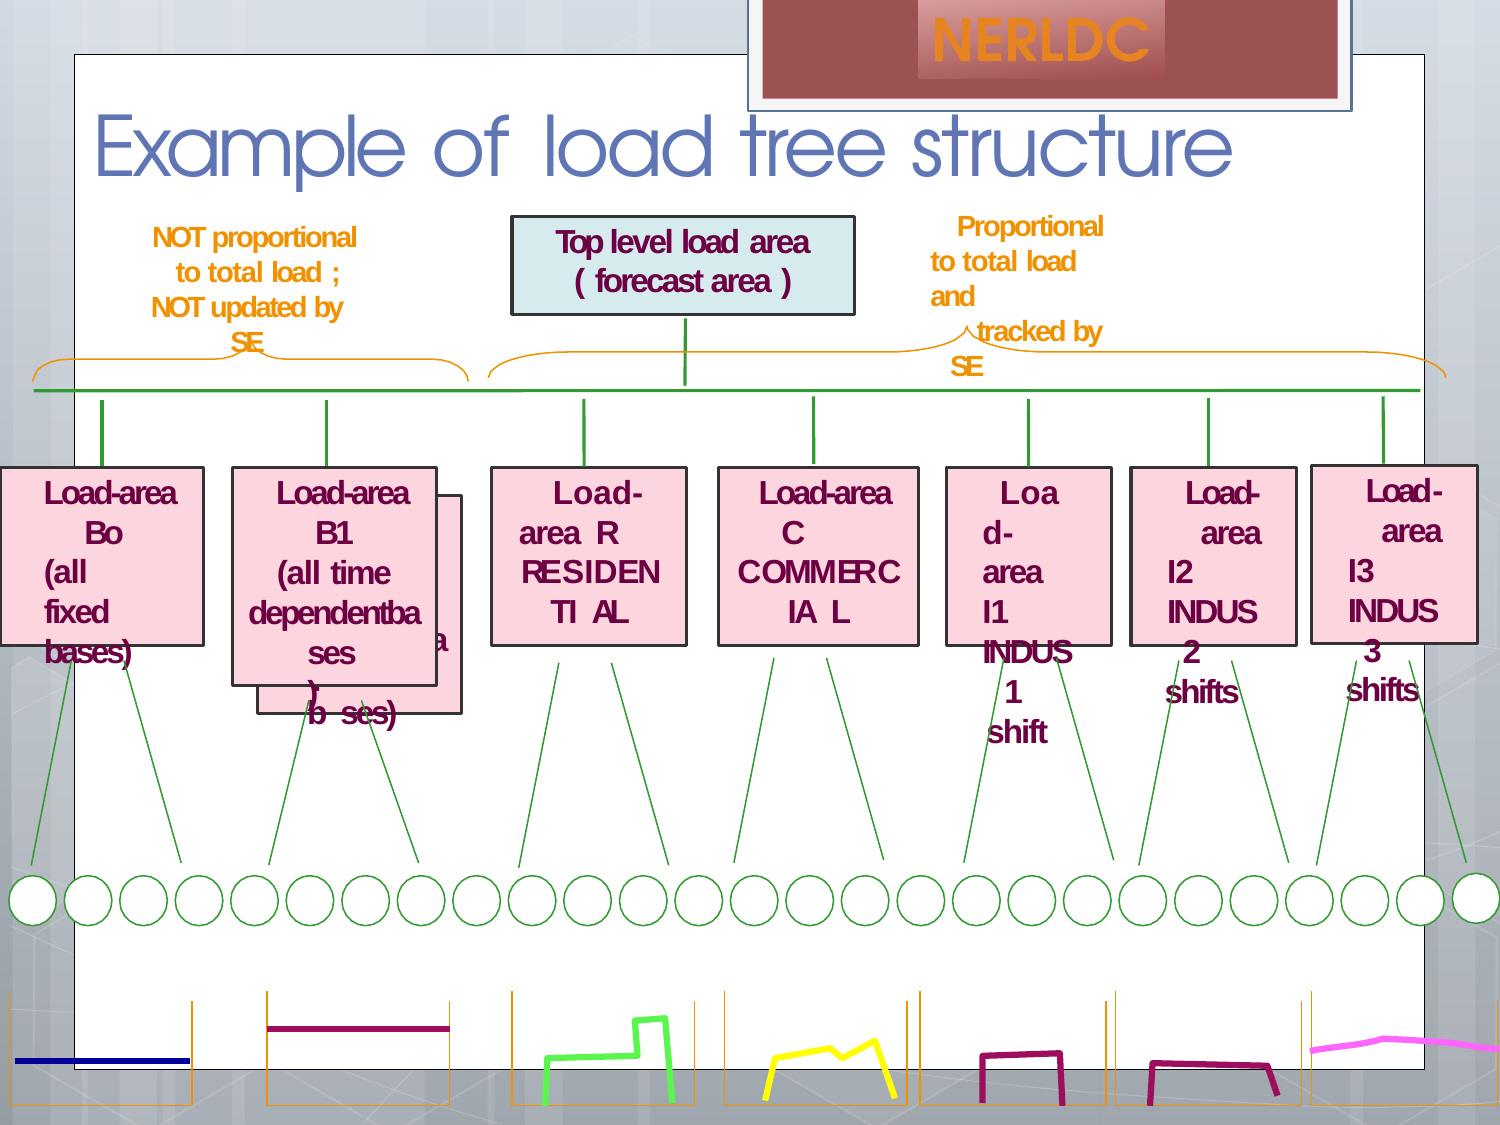

NERLDC
# Example of	load tree structure
Proportional  to total load and
tracked by SE
NOT proportional  to total load ;
NOT updated by SE

Top level load area
( forecast area )

Load-  area I3  INDUS
3 shifts

Load-area
Bo  (all fixed  bases)
Load-area
Load-area  R            RESIDENTI  AL
Load-area  C                                   COMMERCIA  L
Load-  area I1  INDUS
1 shift
Load-  area I2  INDUS
2 shifts

Load-area
B
(all time  dependentb  ses)
B1
(all time
dependentba
a
ses)